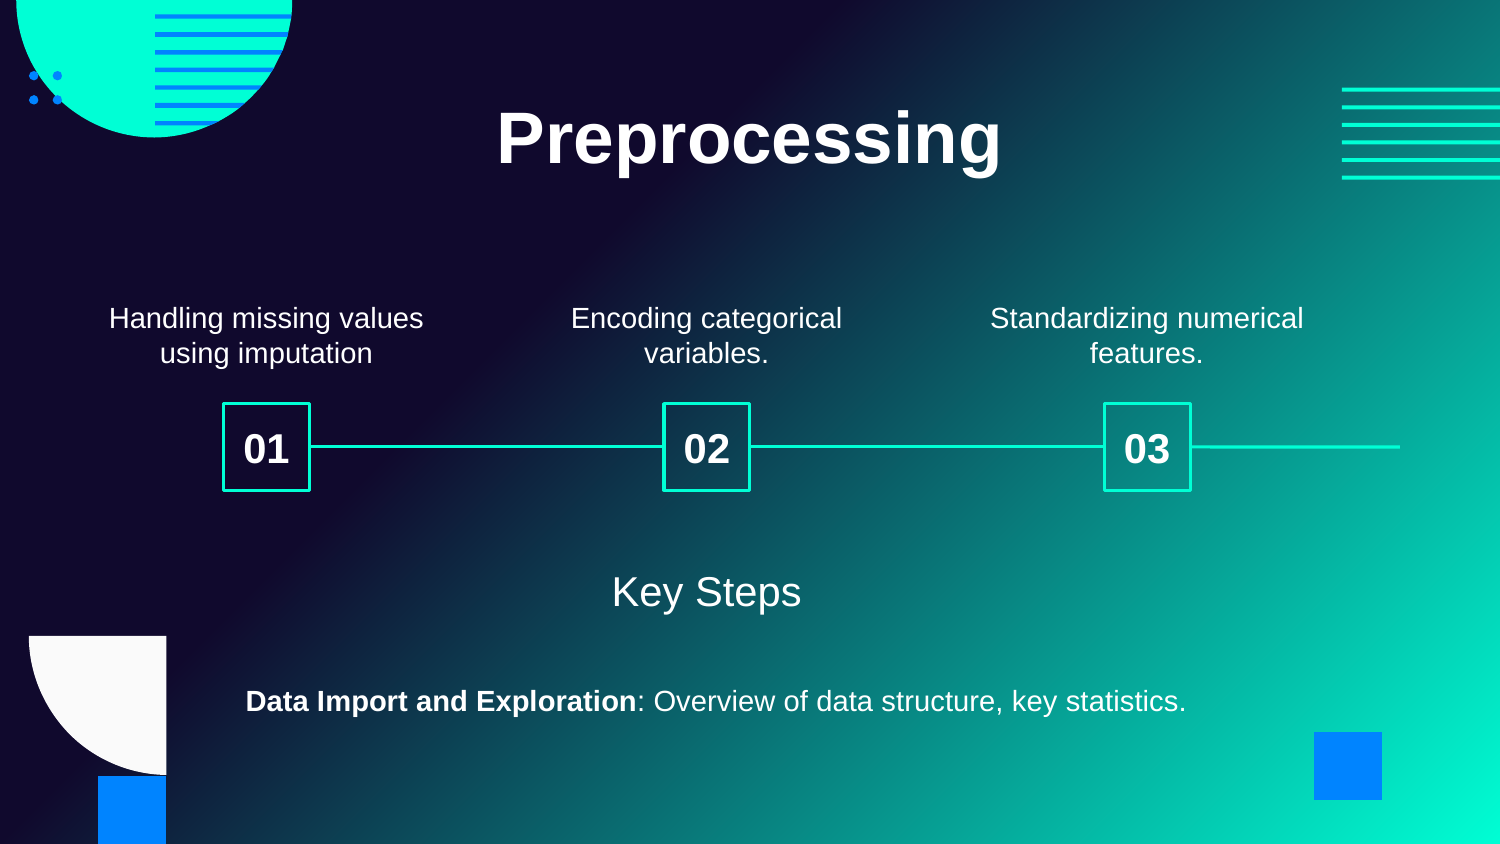

# Preprocessing
Handling missing values using imputation
Encoding categorical variables.
Standardizing numerical features.
01
02
03
Key Steps
Data Import and Exploration: Overview of data structure, key statistics.